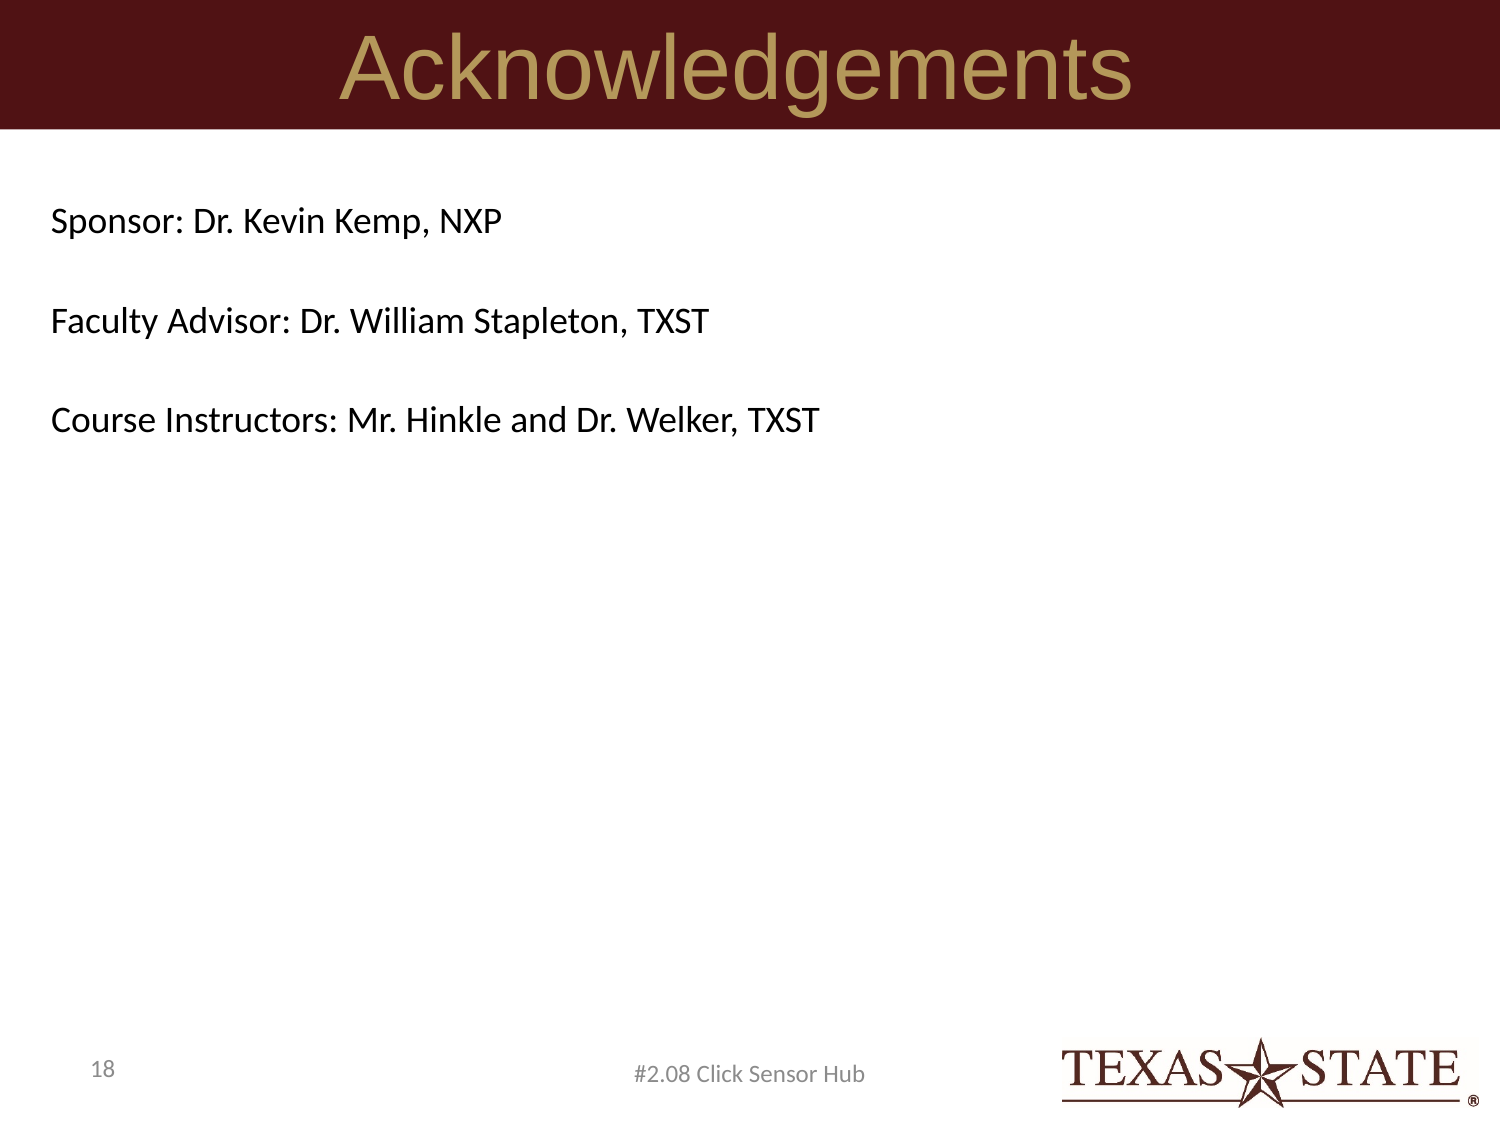

Acknowledgements
Sponsor: Dr. Kevin Kemp, NXP
Faculty Advisor: Dr. William Stapleton, TXST
Course Instructors: Mr. Hinkle and Dr. Welker, TXST
18
#2.08 Click Sensor Hub